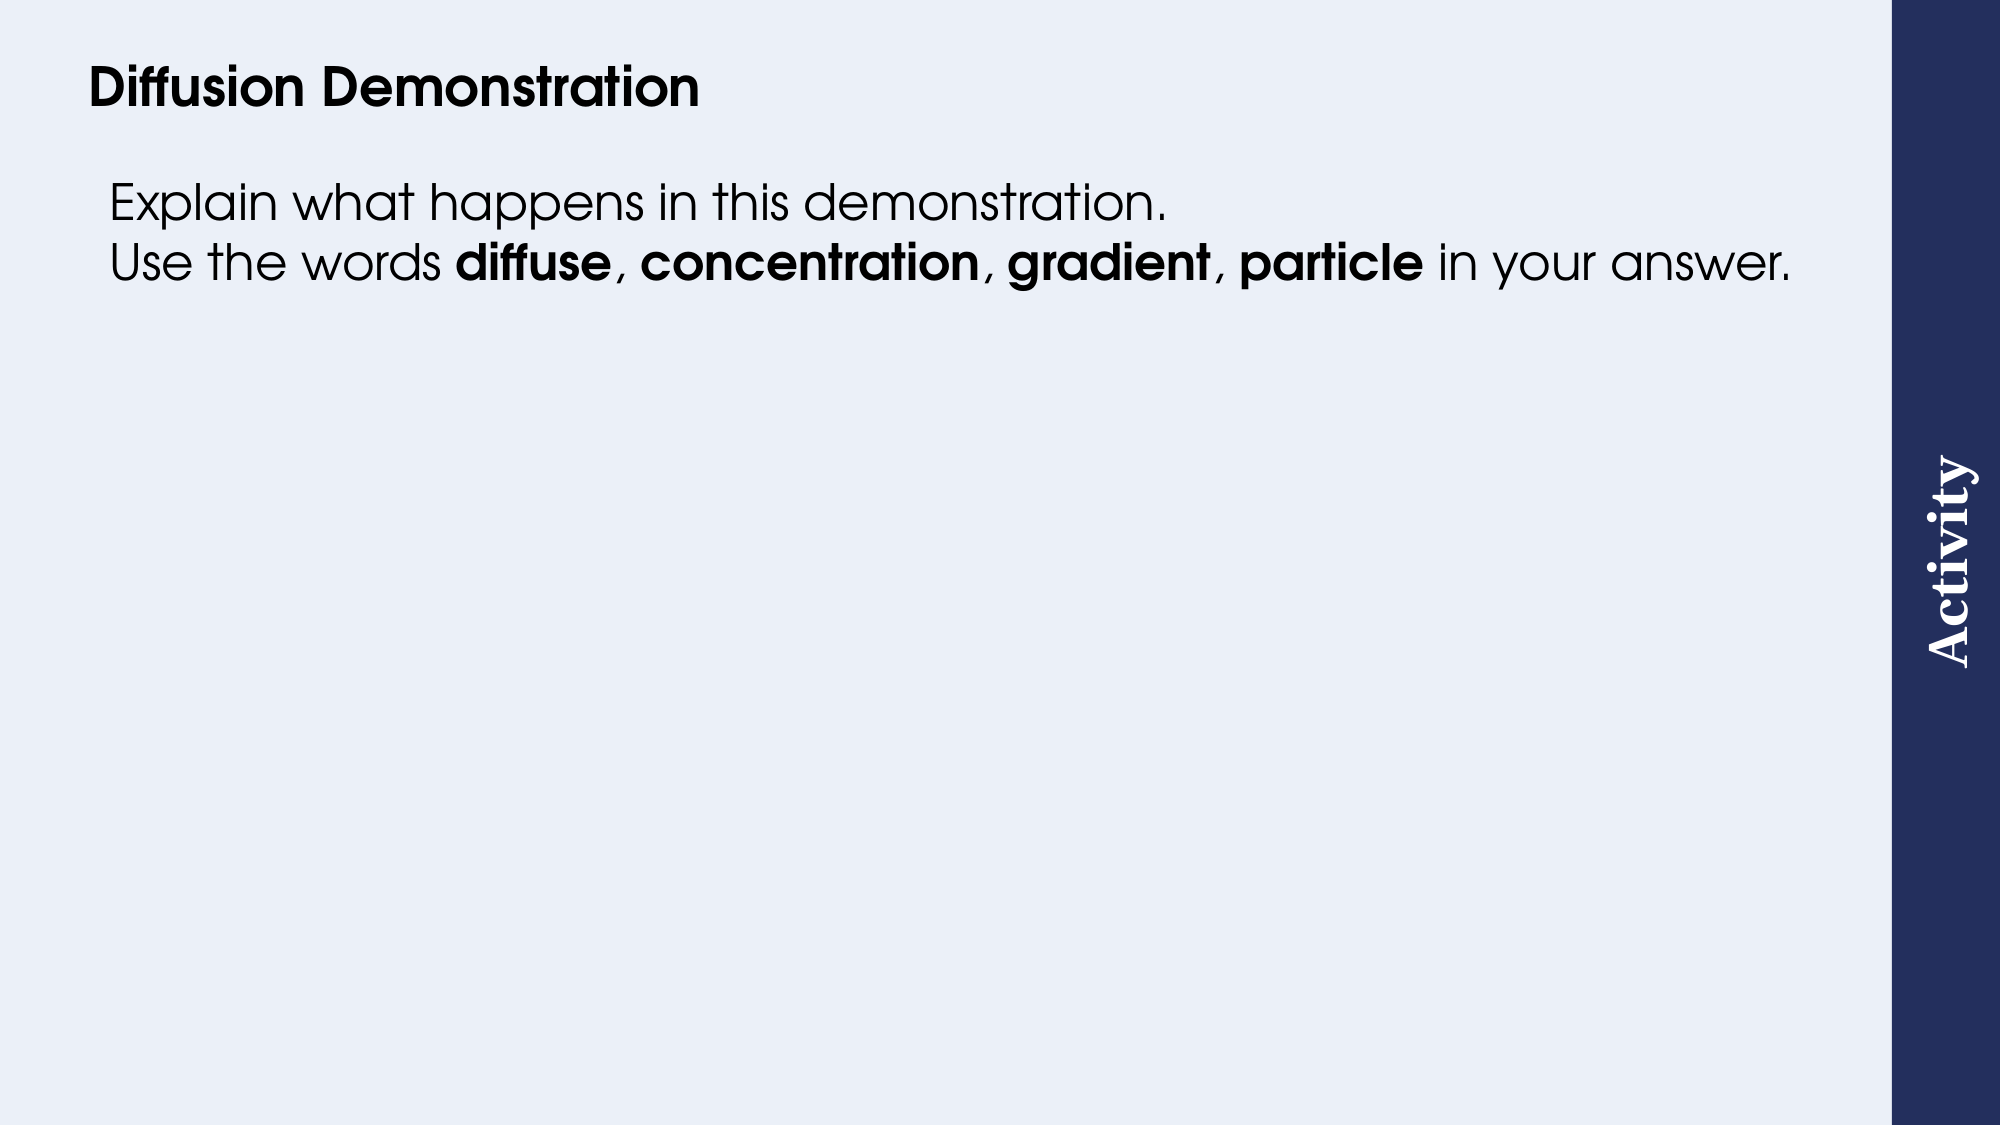

# Diffusion Demonstration
Explain what happens in this demonstration.
Use the words diffuse, concentration, gradient, particle in your answer.